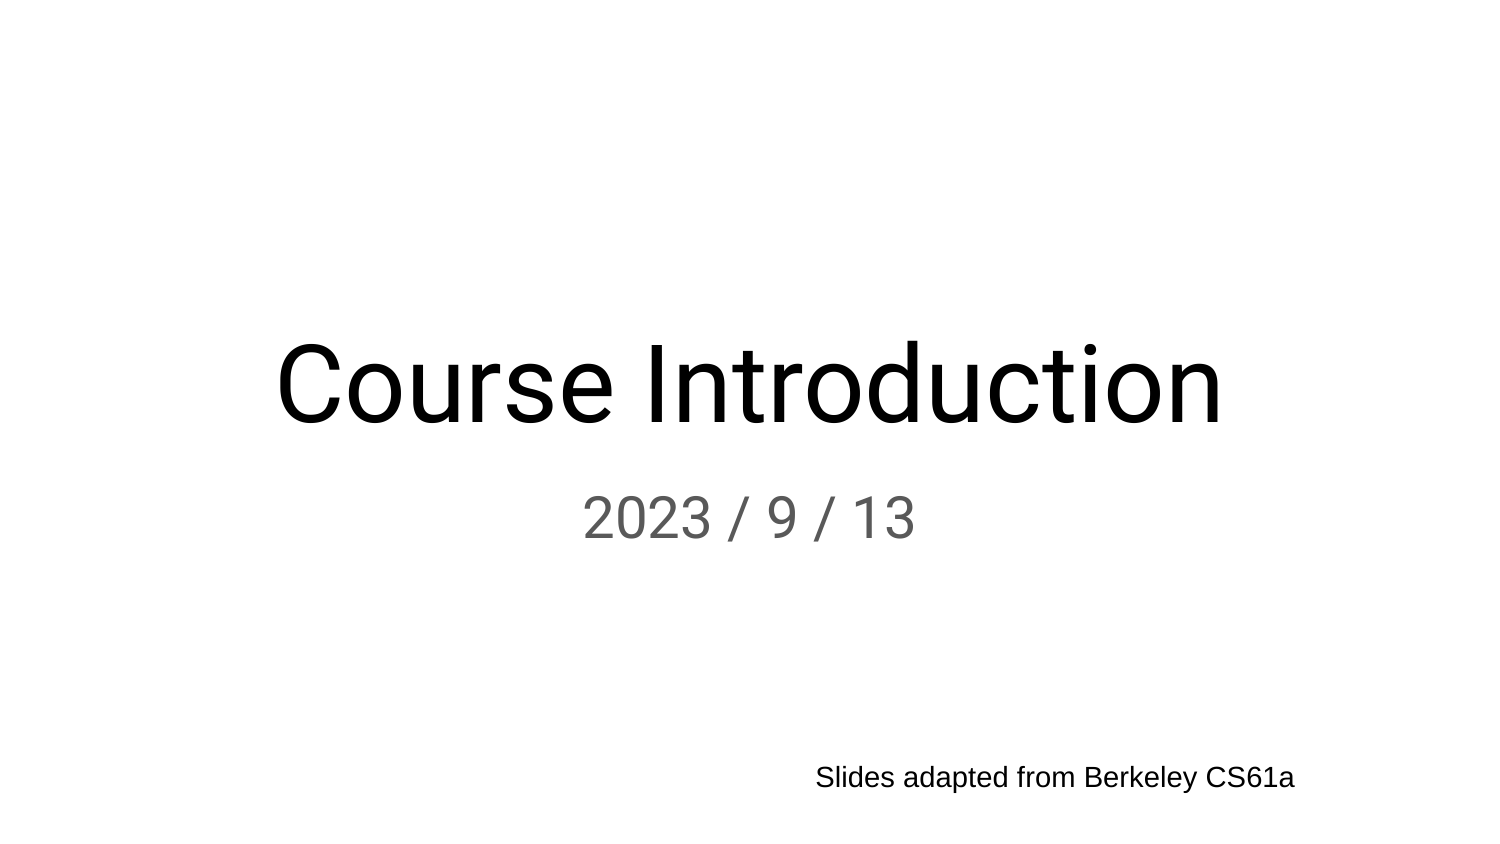

# Course Introduction
2023 / 9 / 13
Slides adapted from Berkeley CS61a